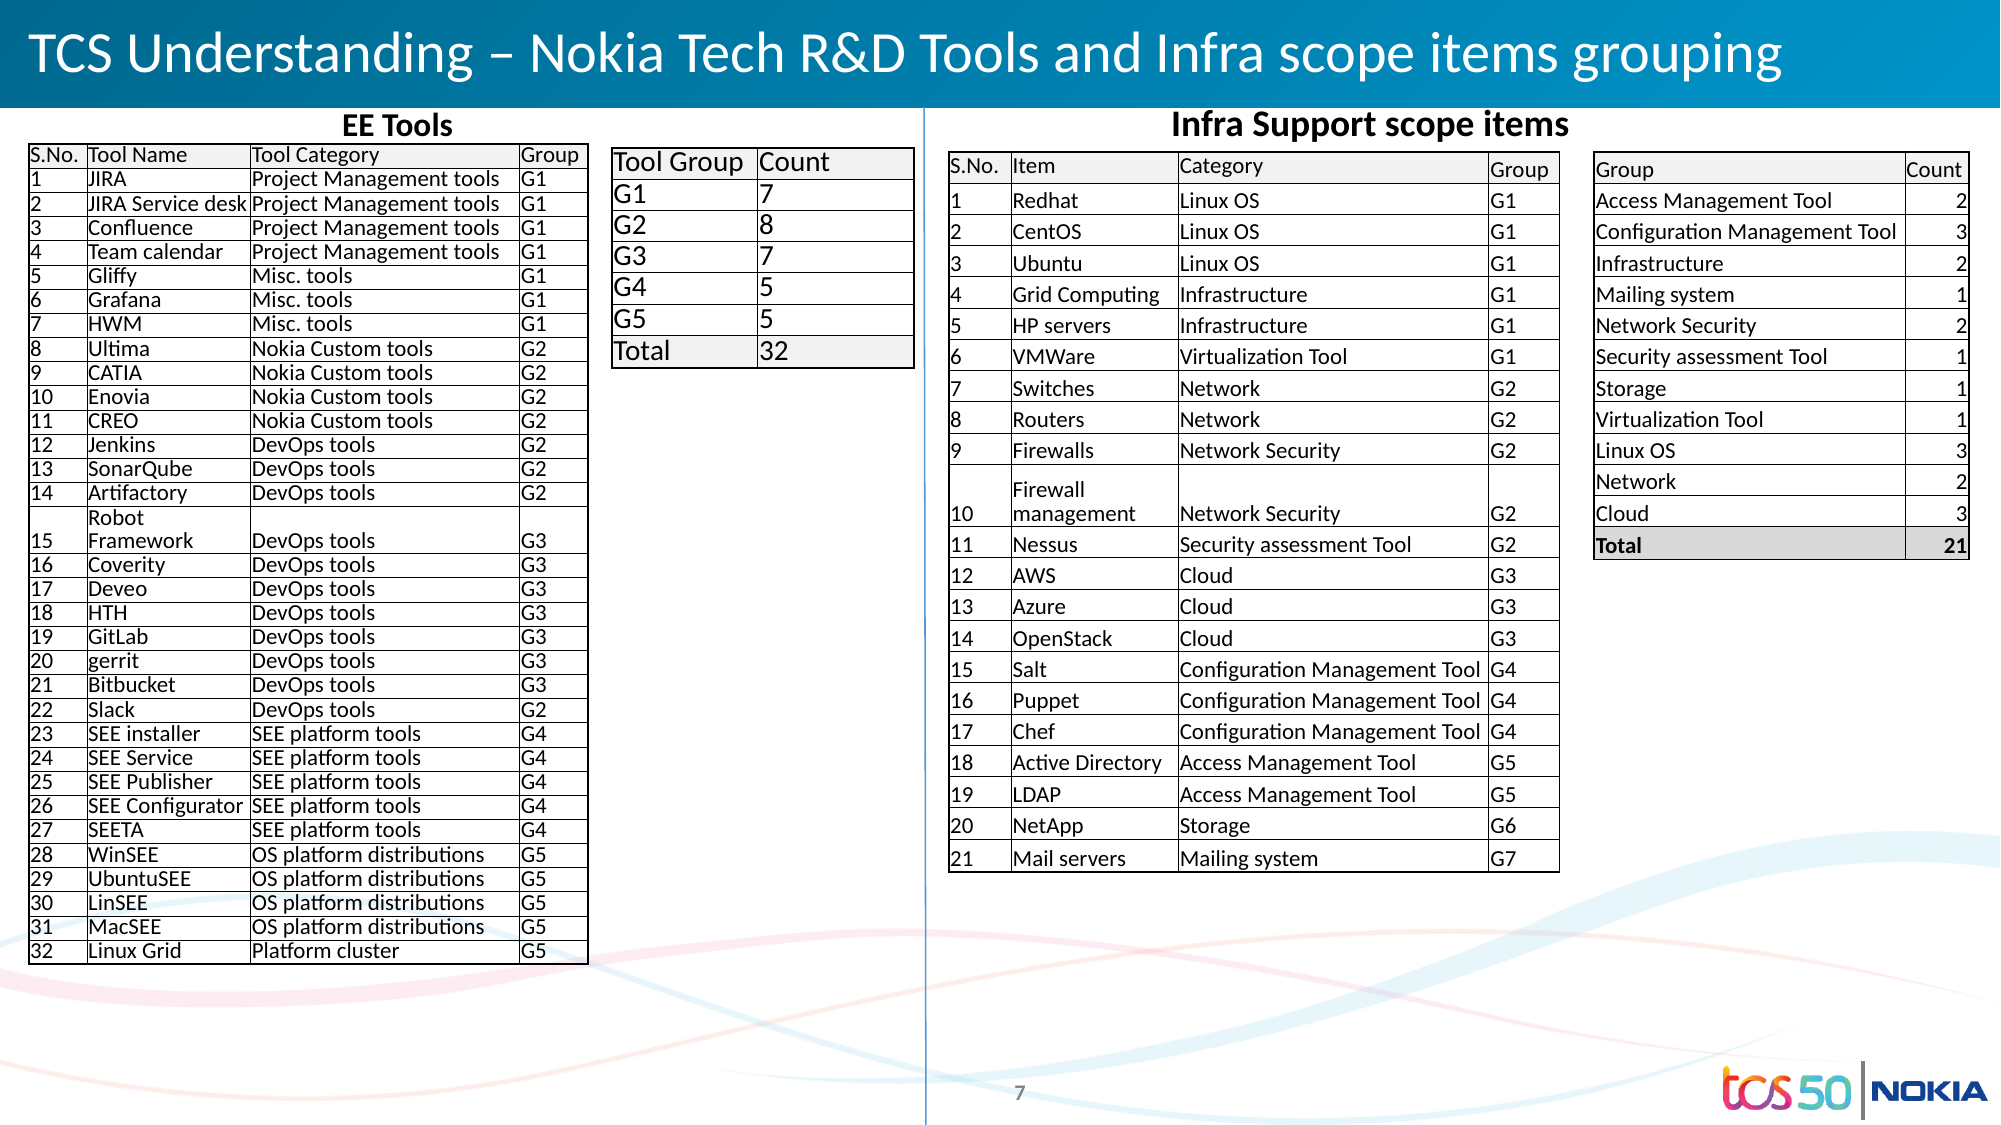

# TCS Understanding – Nokia Tech R&D Tools and Infra scope items grouping
Infra Support scope items
EE Tools
| S.No. | Tool Name | Tool Category | Group |
| --- | --- | --- | --- |
| 1 | JIRA | Project Management tools | G1 |
| 2 | JIRA Service desk | Project Management tools | G1 |
| 3 | Confluence | Project Management tools | G1 |
| 4 | Team calendar | Project Management tools | G1 |
| 5 | Gliffy | Misc. tools | G1 |
| 6 | Grafana | Misc. tools | G1 |
| 7 | HWM | Misc. tools | G1 |
| 8 | Ultima | Nokia Custom tools | G2 |
| 9 | CATIA | Nokia Custom tools | G2 |
| 10 | Enovia | Nokia Custom tools | G2 |
| 11 | CREO | Nokia Custom tools | G2 |
| 12 | Jenkins | DevOps tools | G2 |
| 13 | SonarQube | DevOps tools | G2 |
| 14 | Artifactory | DevOps tools | G2 |
| 15 | Robot Framework | DevOps tools | G3 |
| 16 | Coverity | DevOps tools | G3 |
| 17 | Deveo | DevOps tools | G3 |
| 18 | HTH | DevOps tools | G3 |
| 19 | GitLab | DevOps tools | G3 |
| 20 | gerrit | DevOps tools | G3 |
| 21 | Bitbucket | DevOps tools | G3 |
| 22 | Slack | DevOps tools | G2 |
| 23 | SEE installer | SEE platform tools | G4 |
| 24 | SEE Service | SEE platform tools | G4 |
| 25 | SEE Publisher | SEE platform tools | G4 |
| 26 | SEE Configurator | SEE platform tools | G4 |
| 27 | SEETA | SEE platform tools | G4 |
| 28 | WinSEE | OS platform distributions | G5 |
| 29 | UbuntuSEE | OS platform distributions | G5 |
| 30 | LinSEE | OS platform distributions | G5 |
| 31 | MacSEE | OS platform distributions | G5 |
| 32 | Linux Grid | Platform cluster | G5 |
| Tool Group | Count |
| --- | --- |
| G1 | 7 |
| G2 | 8 |
| G3 | 7 |
| G4 | 5 |
| G5 | 5 |
| Total | 32 |
| S.No. | Item | Category | Group |
| --- | --- | --- | --- |
| 1 | Redhat | Linux OS | G1 |
| 2 | CentOS | Linux OS | G1 |
| 3 | Ubuntu | Linux OS | G1 |
| 4 | Grid Computing | Infrastructure | G1 |
| 5 | HP servers | Infrastructure | G1 |
| 6 | VMWare | Virtualization Tool | G1 |
| 7 | Switches | Network | G2 |
| 8 | Routers | Network | G2 |
| 9 | Firewalls | Network Security | G2 |
| 10 | Firewall management | Network Security | G2 |
| 11 | Nessus | Security assessment Tool | G2 |
| 12 | AWS | Cloud | G3 |
| 13 | Azure | Cloud | G3 |
| 14 | OpenStack | Cloud | G3 |
| 15 | Salt | Configuration Management Tool | G4 |
| 16 | Puppet | Configuration Management Tool | G4 |
| 17 | Chef | Configuration Management Tool | G4 |
| 18 | Active Directory | Access Management Tool | G5 |
| 19 | LDAP | Access Management Tool | G5 |
| 20 | NetApp | Storage | G6 |
| 21 | Mail servers | Mailing system | G7 |
| Group | Count |
| --- | --- |
| Access Management Tool | 2 |
| Configuration Management Tool | 3 |
| Infrastructure | 2 |
| Mailing system | 1 |
| Network Security | 2 |
| Security assessment Tool | 1 |
| Storage | 1 |
| Virtualization Tool | 1 |
| Linux OS | 3 |
| Network | 2 |
| Cloud | 3 |
| Total | 21 |